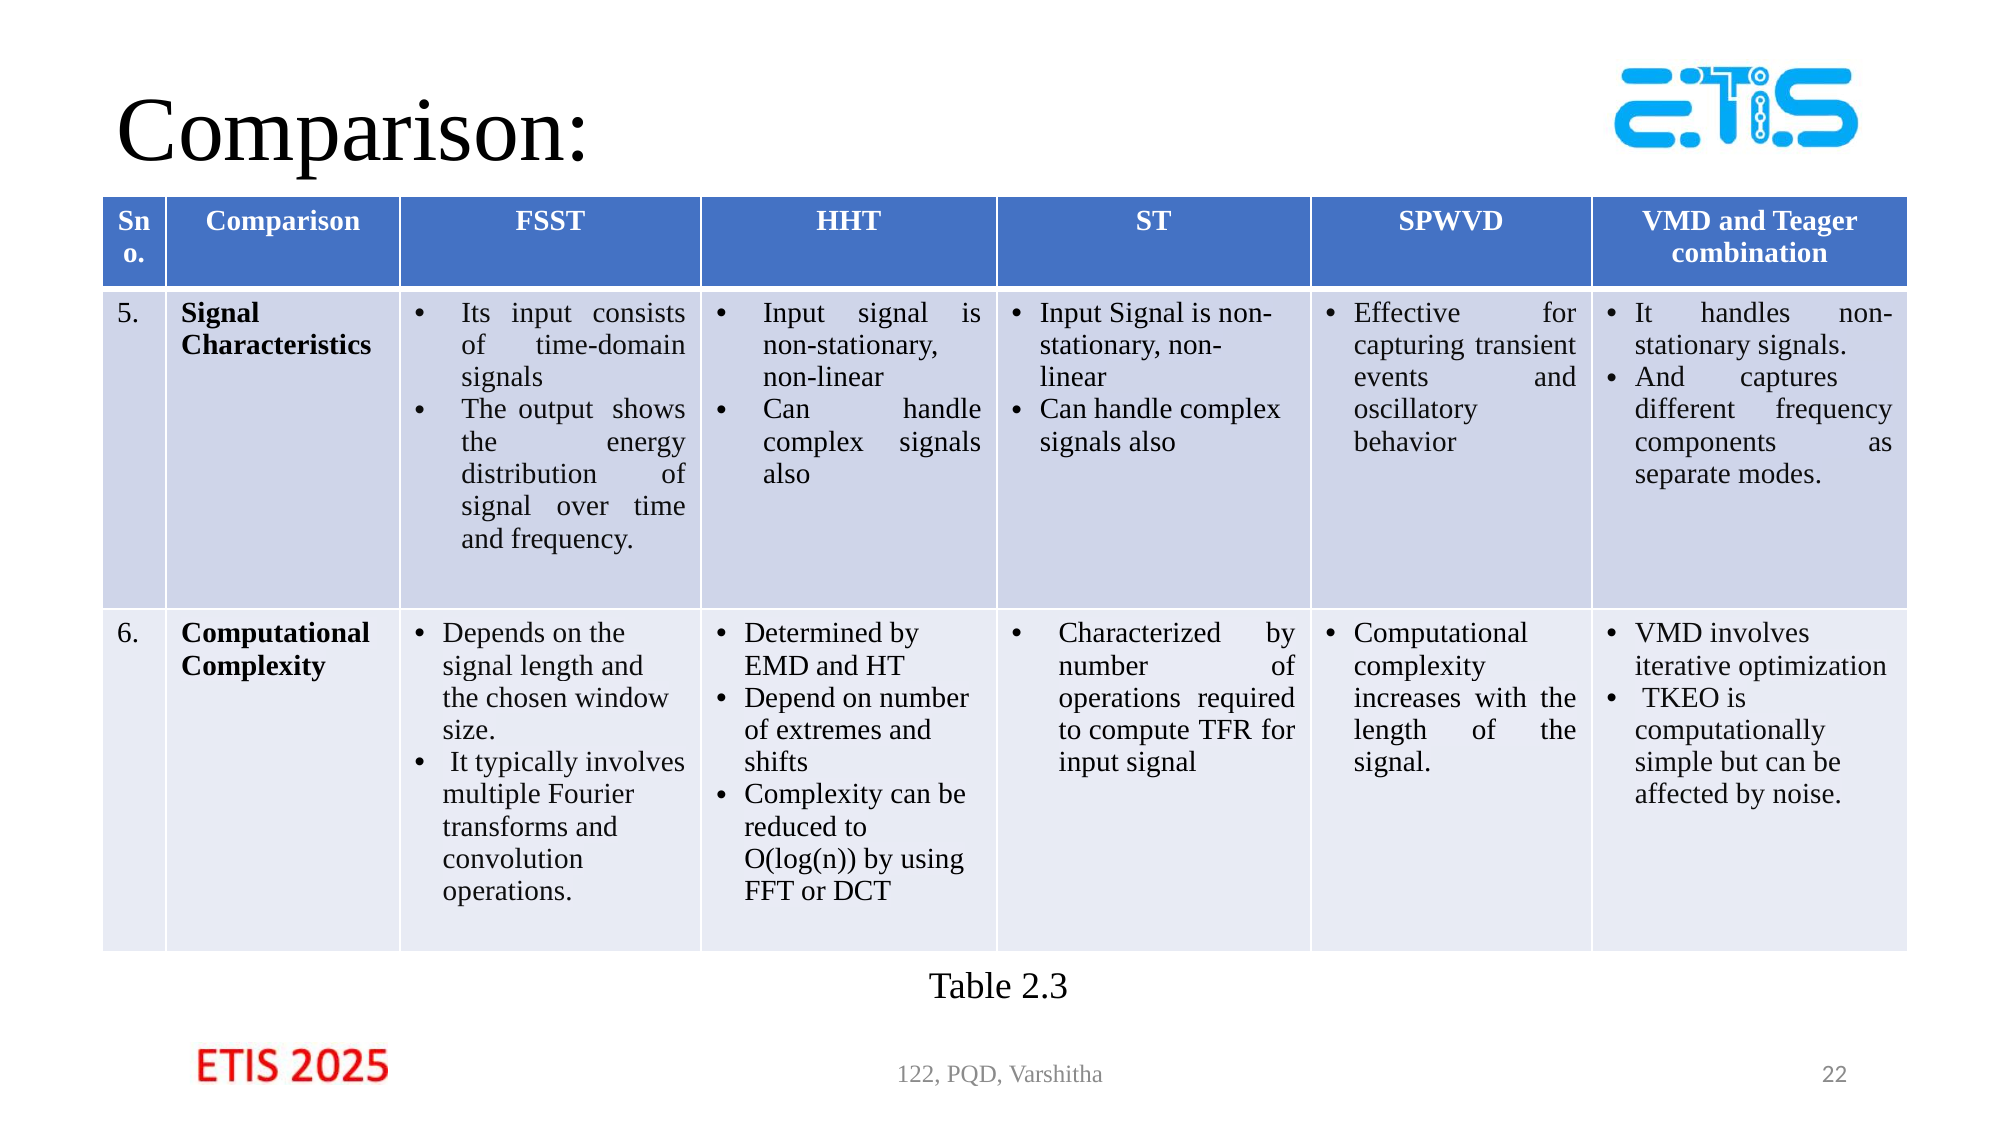

# Comparison:
| Sno. | Comparison | FSST | HHT | ST | SPWVD | VMD and Teager combination |
| --- | --- | --- | --- | --- | --- | --- |
| 5. | Signal Characteristics | Its input consists of time-domain signals The output  shows the energy distribution of signal over time and frequency. | Input signal is non-stationary, non-linear Can handle complex signals also | Input Signal is non- stationary, non- linear Can handle complex signals also | Effective for capturing transient events and oscillatory behavior | It handles non-stationary signals. And captures different frequency components as separate modes. |
| 6. | Computational Complexity | Depends on the signal length and the chosen window size.  It typically involves multiple Fourier transforms and convolution operations. | Determined by EMD and HT Depend on number of extremes and shifts Complexity can be reduced to O(log(n)) by using FFT or DCT | Characterized by number of operations required to compute TFR for input signal | Computational complexity increases with the length of the signal. | VMD involves iterative optimization  TKEO is computationally simple but can be affected by noise. |
Table 2.3
122, PQD, Varshitha
22